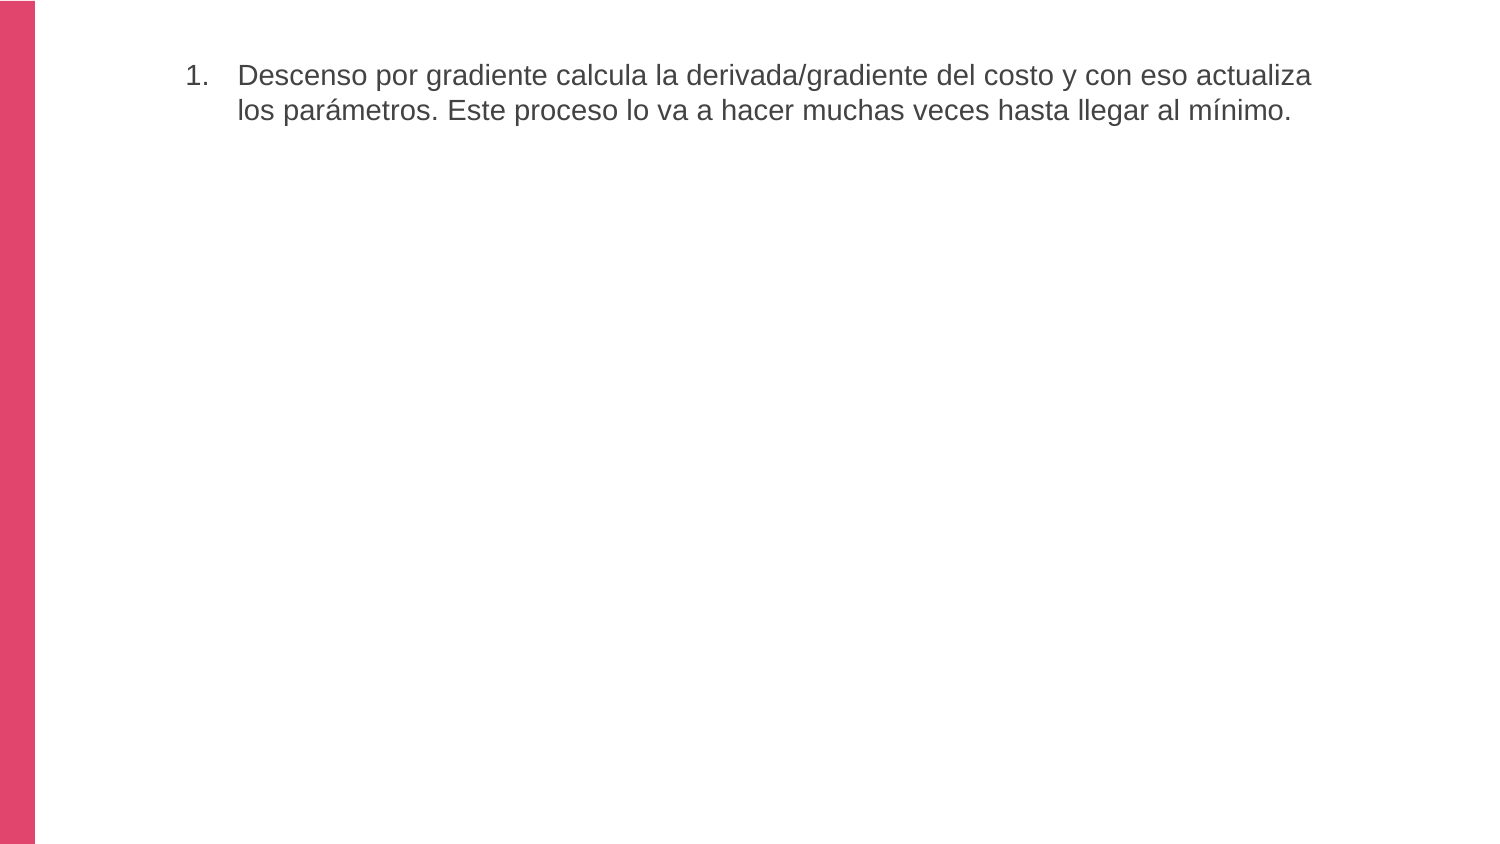

Descenso por gradiente calcula la derivada/gradiente del costo y con eso actualiza los parámetros. Este proceso lo va a hacer muchas veces hasta llegar al mínimo.